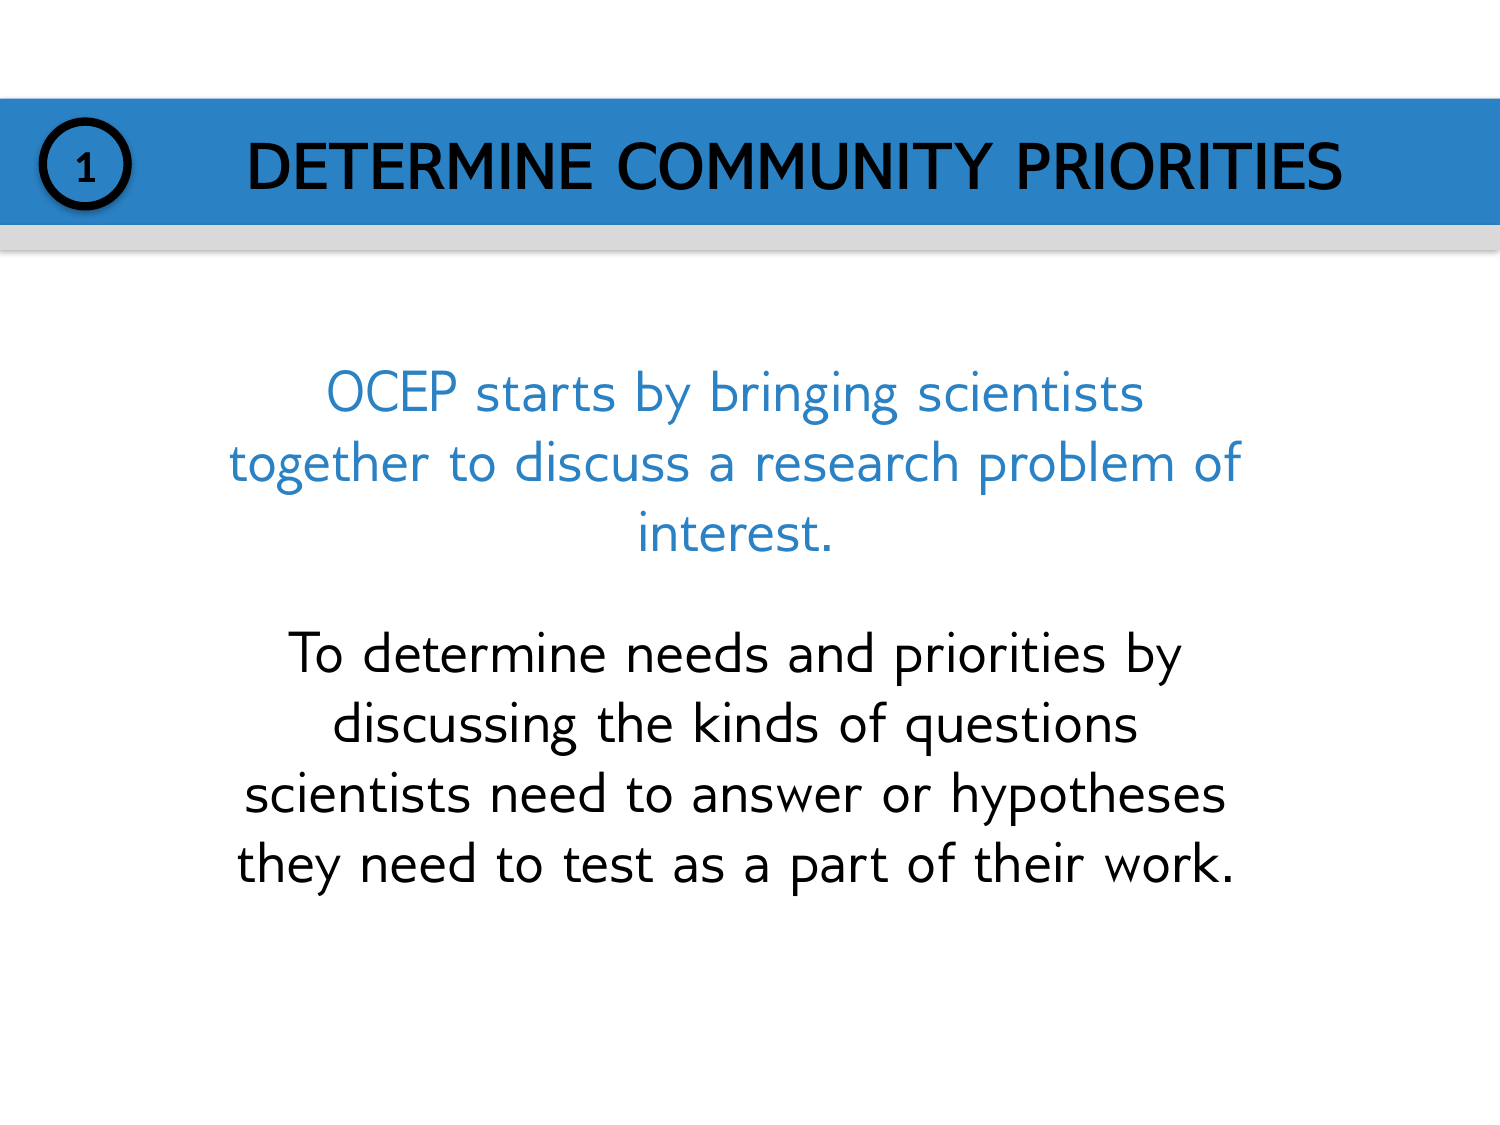

DETERMINE COMMUNITY PRIORITIES
1

OCEP starts by bringing scientists together to discuss a research problem of interest.
To determine needs and priorities by discussing the kinds of questions scientists need to answer or hypotheses they need to test as a part of their work.